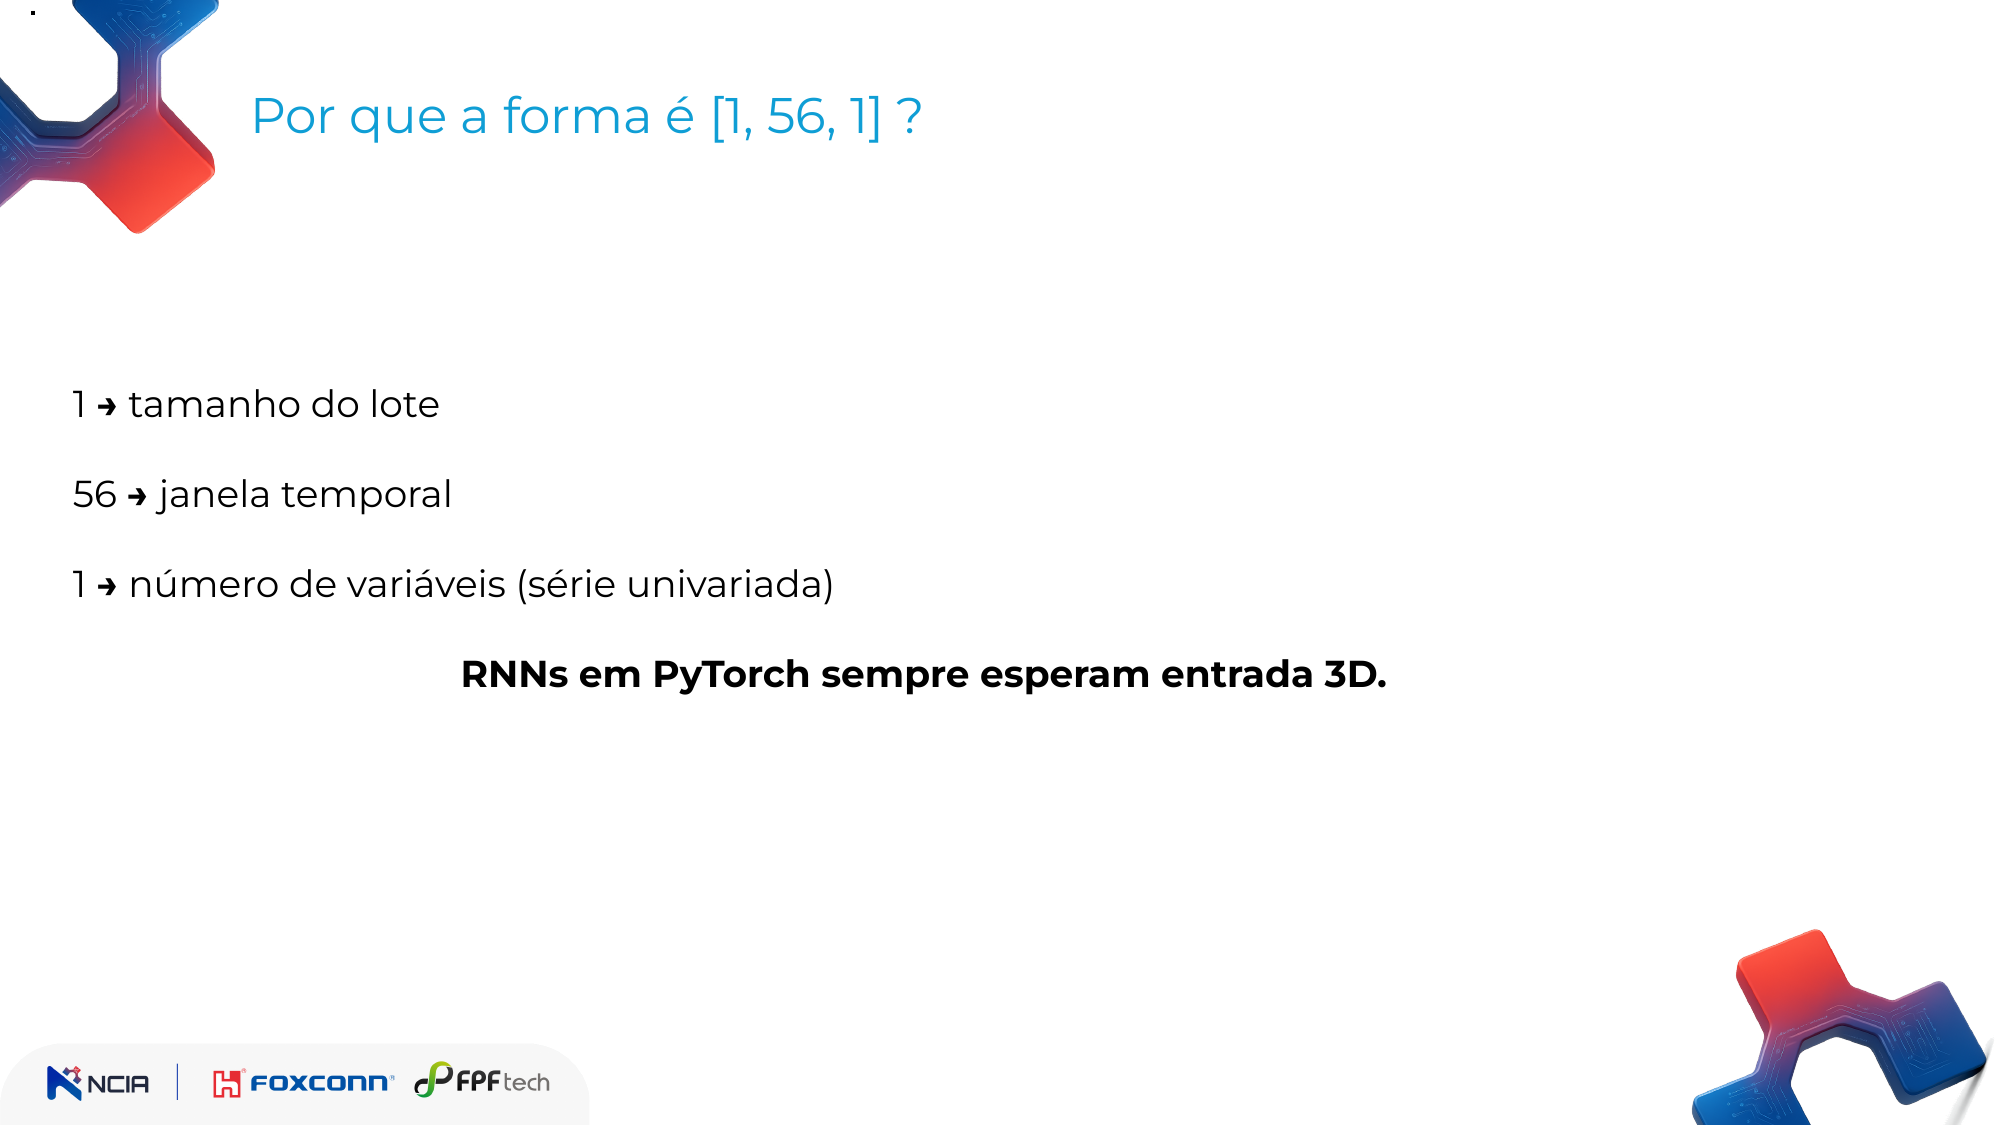

.

.

:
.
.
:
Por que a forma é [1, 56, 1] ?

1 → tamanho do lote

56 → janela temporal

1 → número de variáveis (série univariada)

         RNNs em PyTorch sempre esperam entrada 3D.